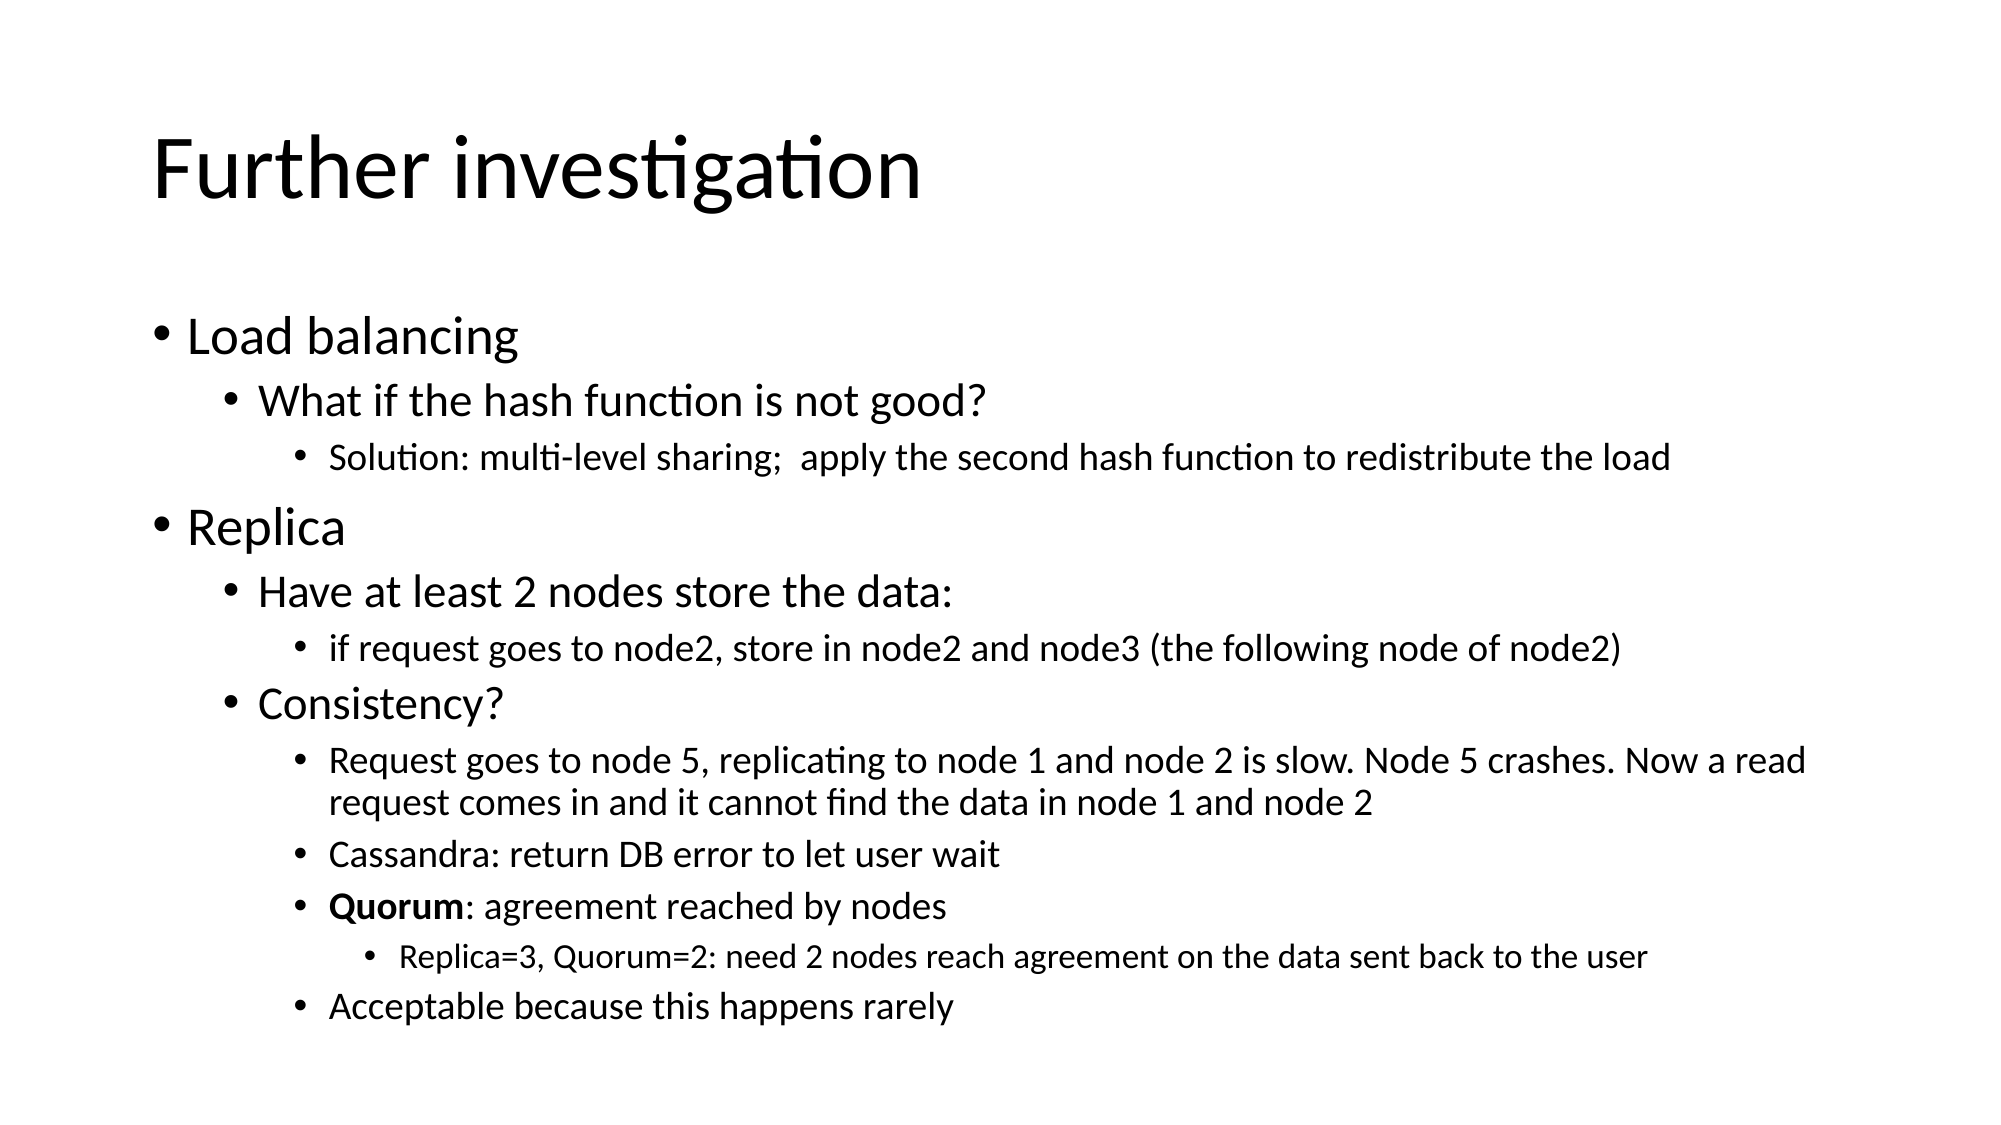

# Further investigation
Load balancing
What if the hash function is not good?
Solution: multi-level sharing;  apply the second hash function to redistribute the load
Replica
Have at least 2 nodes store the data:
if request goes to node2, store in node2 and node3 (the following node of node2)
Consistency?
Request goes to node 5, replicating to node 1 and node 2 is slow. Node 5 crashes. Now a read request comes in and it cannot find the data in node 1 and node 2
Cassandra: return DB error to let user wait
Quorum: agreement reached by nodes
Replica=3, Quorum=2: need 2 nodes reach agreement on the data sent back to the user
Acceptable because this happens rarely